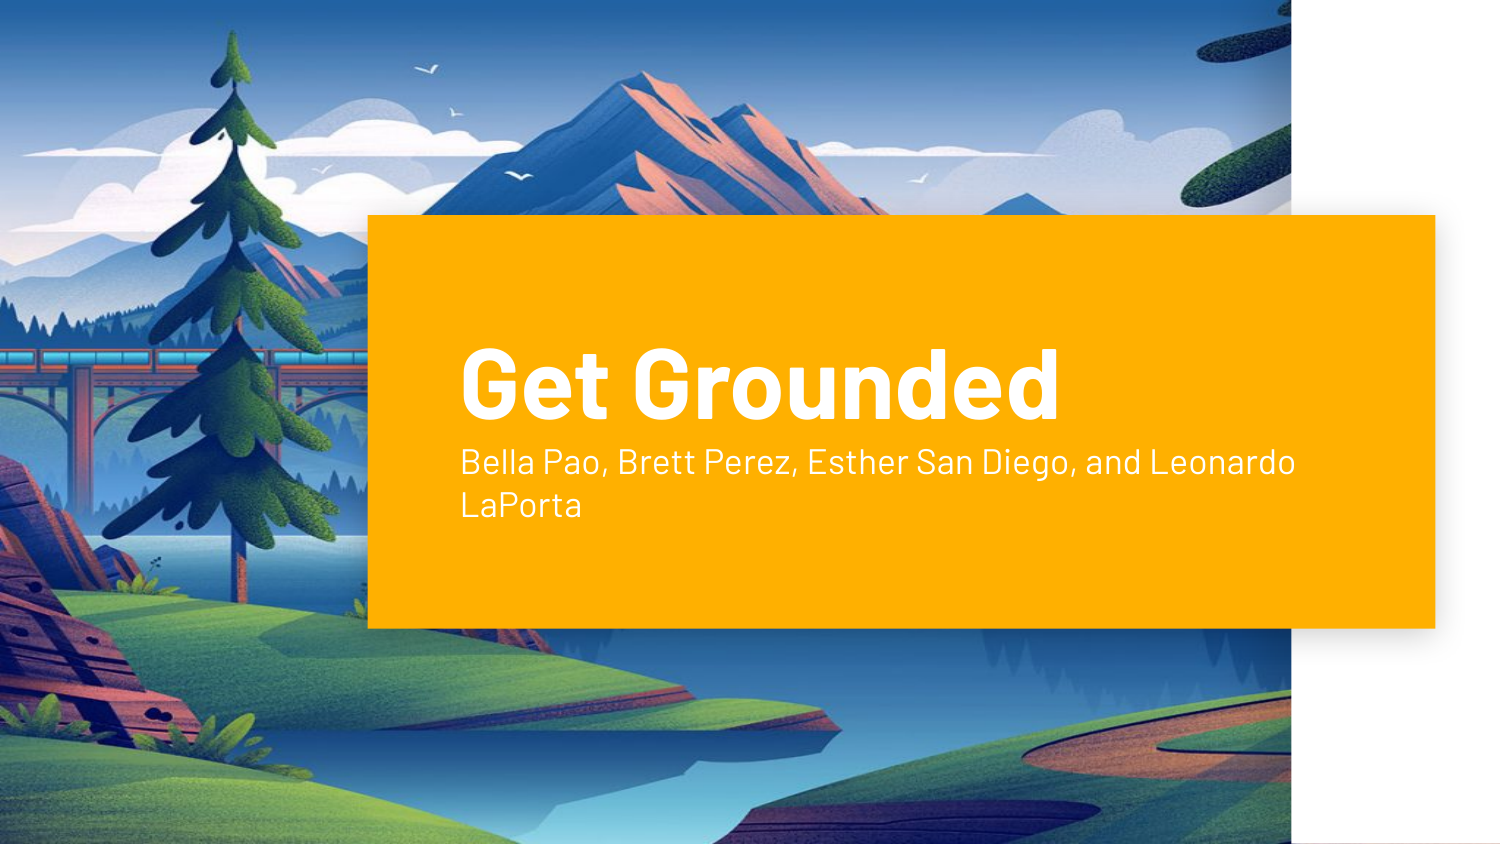

# Get Grounded
Bella Pao, Brett Perez, Esther San Diego, and Leonardo LaPorta